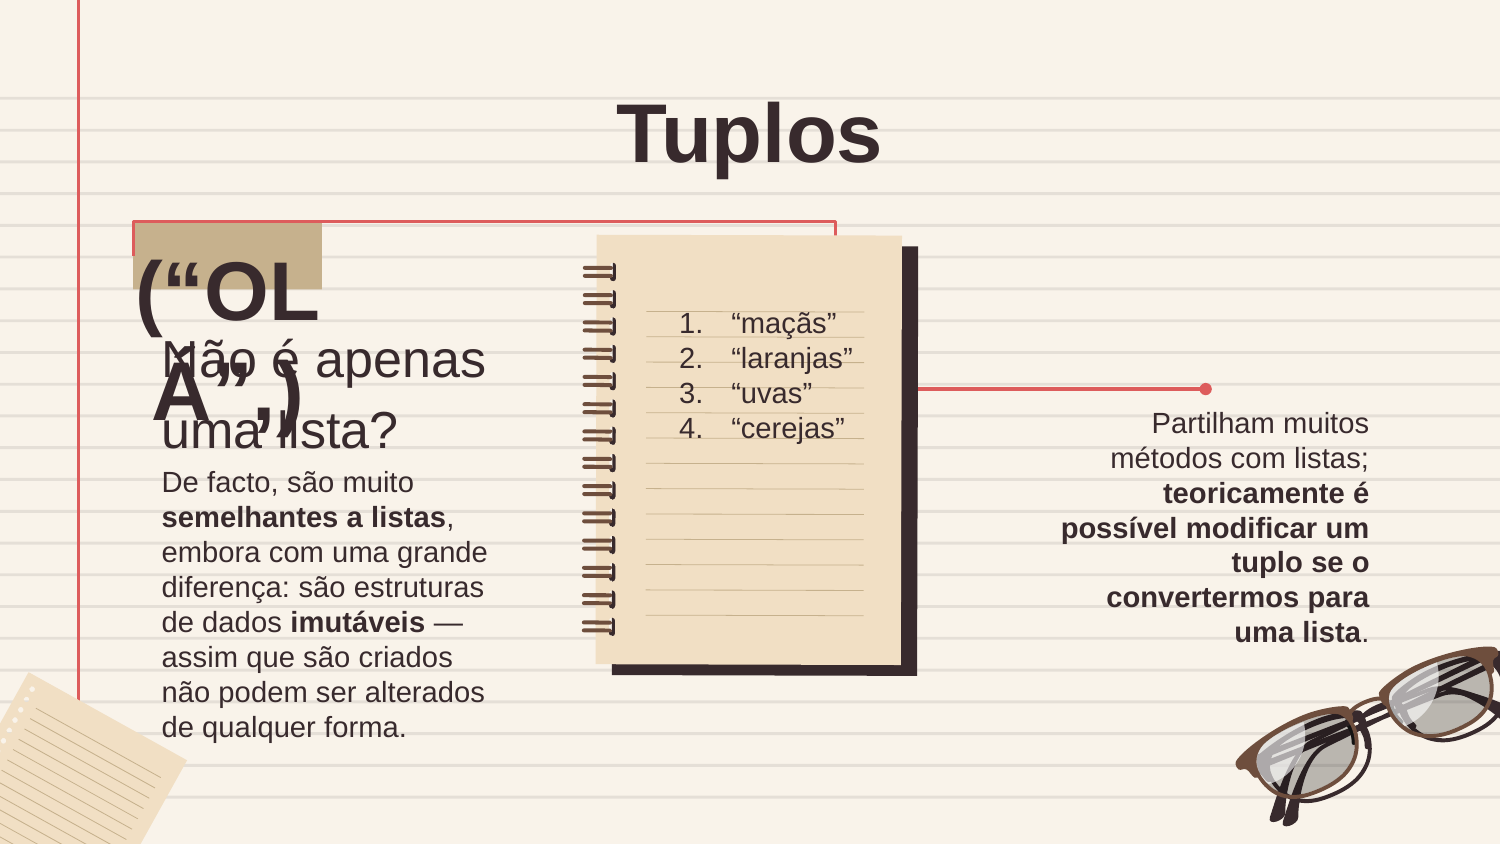

# Tuplos
(“OLÁ”,)

“maçãs”
“laranjas”
“uvas”
“cerejas”
Partilham muitos métodos com listas; teoricamente é possível modificar um tuplo se o convertermos para uma lista.
Não é apenas uma lista?
De facto, são muito semelhantes a listas, embora com uma grande diferença: são estruturas de dados imutáveis — assim que são criados não podem ser alterados de qualquer forma.